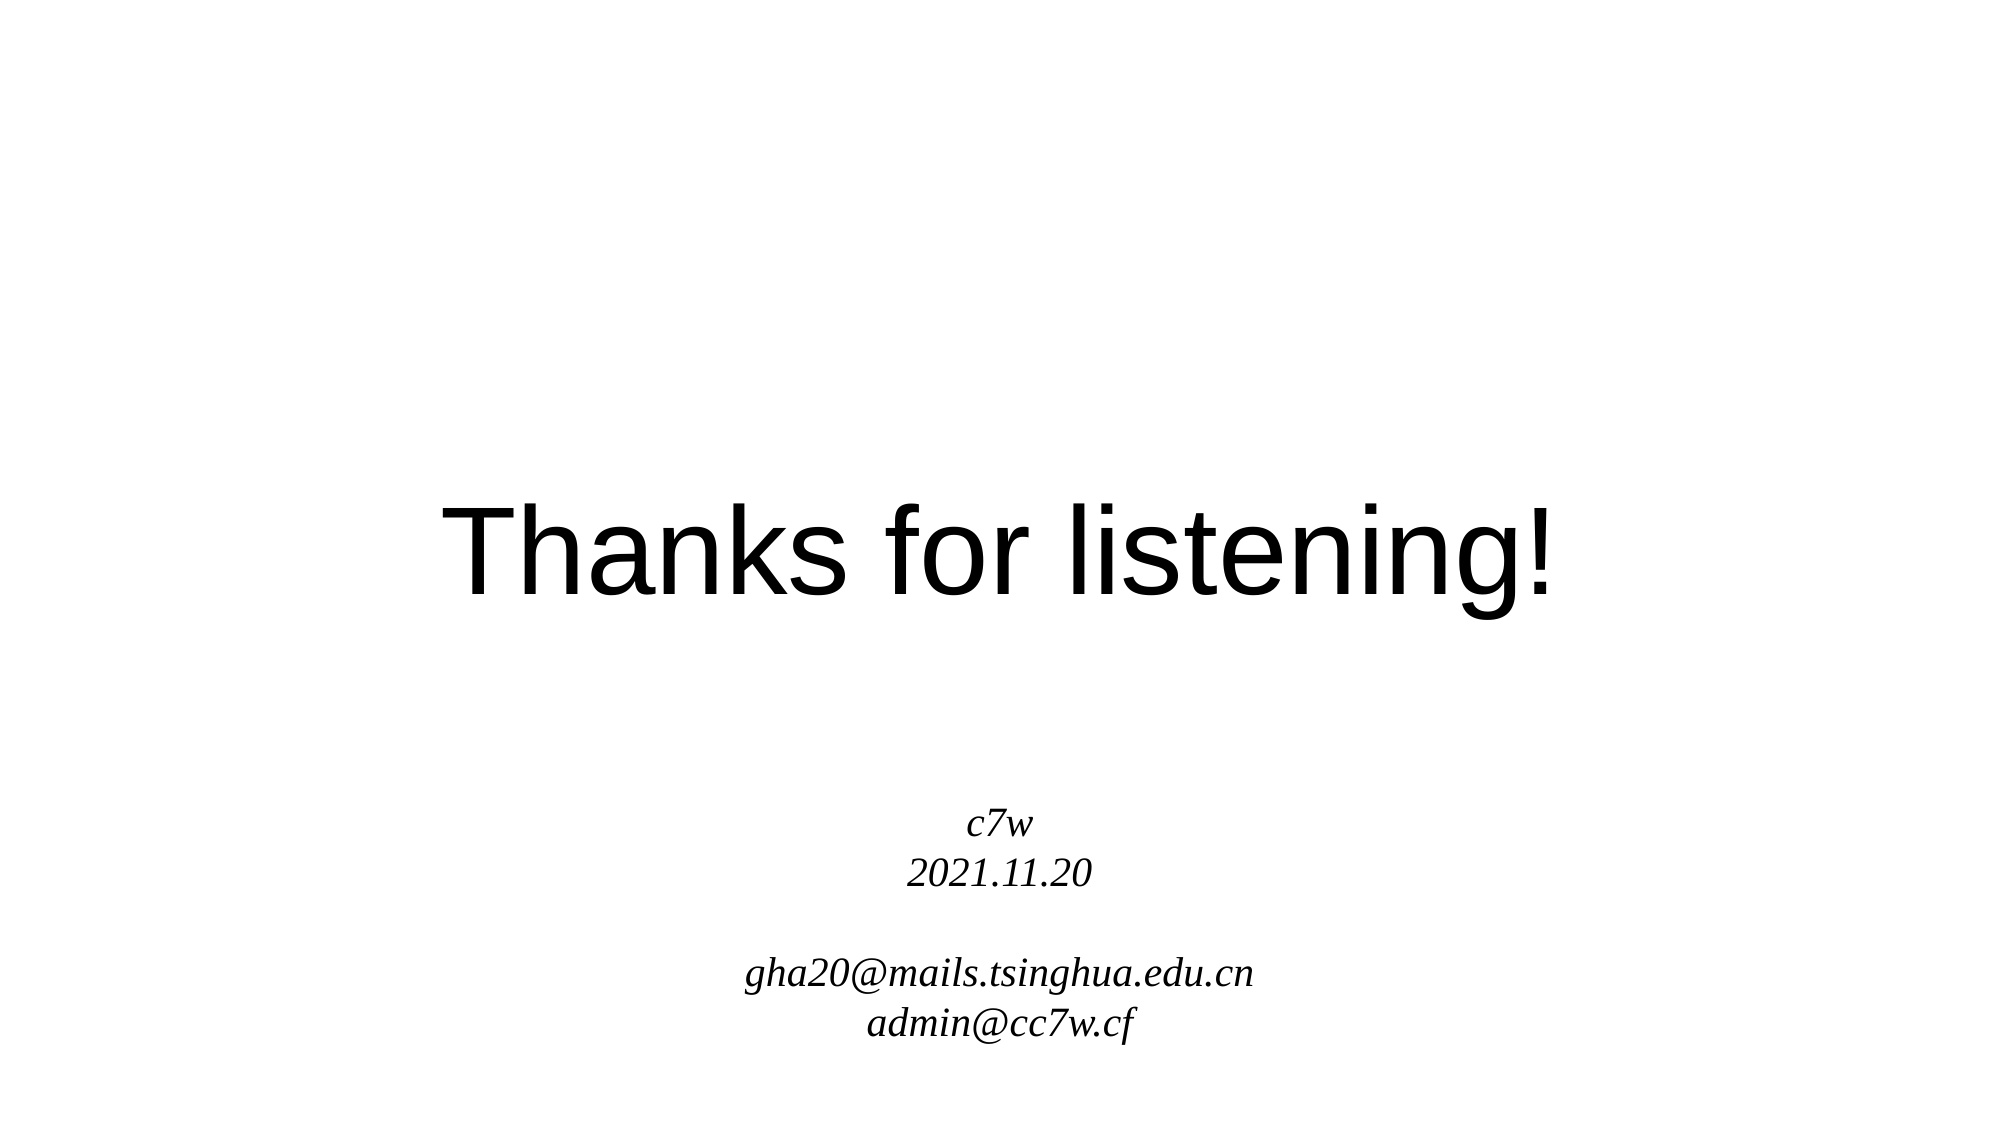

Thanks for listening!
c7w
2021.11.20

gha20@mails.tsinghua.edu.cn
admin@cc7w.cf